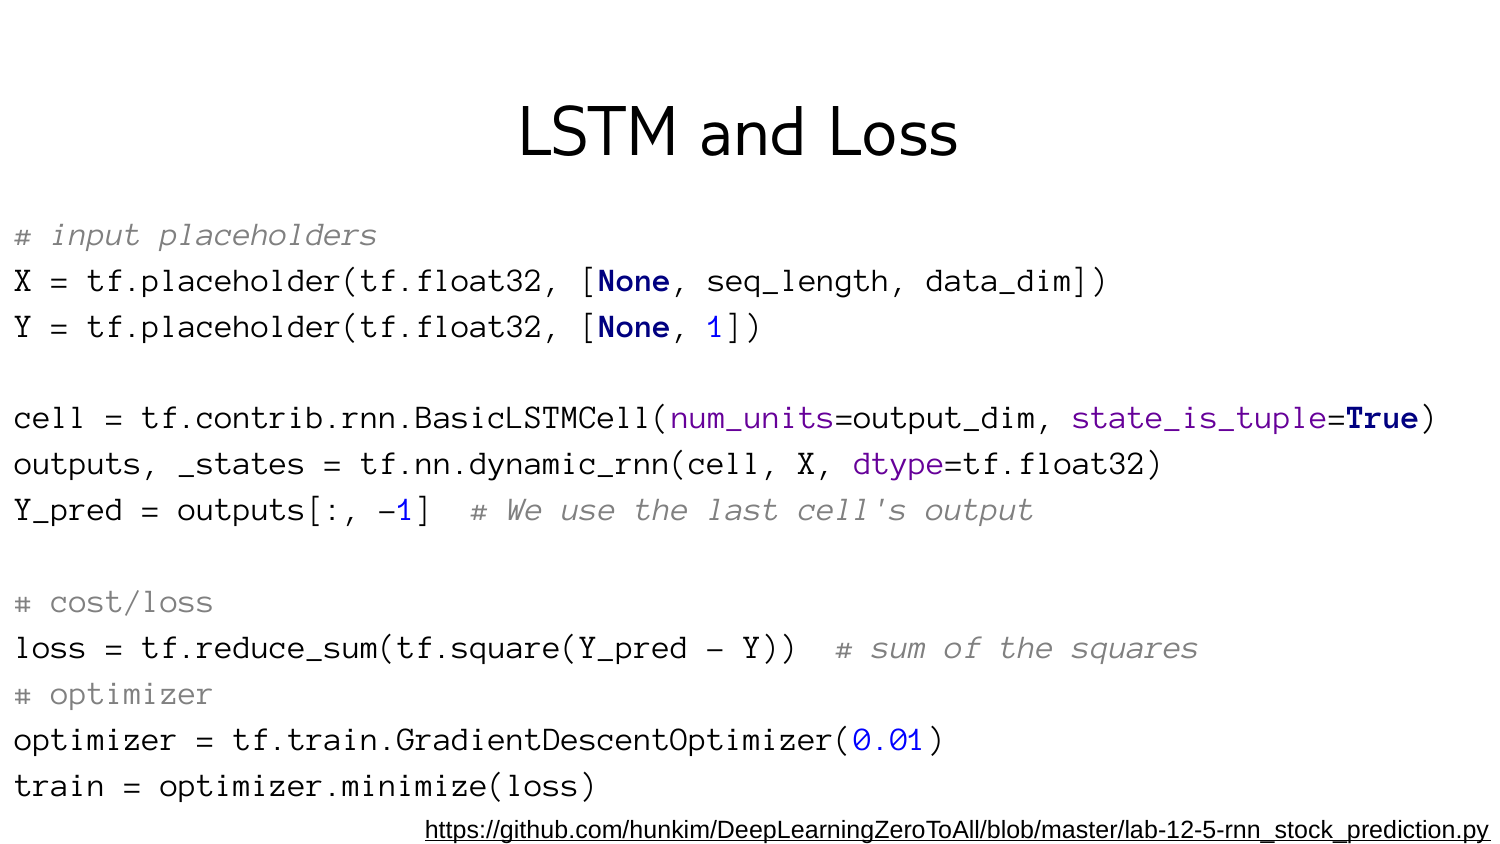

# LSTM and Loss
# input placeholders
X = tf.placeholder(tf.float32, [None, seq_length, data_dim])
Y = tf.placeholder(tf.float32, [None, 1])

cell = tf.contrib.rnn.BasicLSTMCell(num_units=output_dim, state_is_tuple=True)
outputs, _states = tf.nn.dynamic_rnn(cell, X, dtype=tf.float32)
Y_pred = outputs[:, -1]  # We use the last cell's output

# cost/loss
loss = tf.reduce_sum(tf.square(Y_pred - Y))  # sum of the squares
# optimizer
optimizer = tf.train.GradientDescentOptimizer(0.01)
train = optimizer.minimize(loss)
https://github.com/hunkim/DeepLearningZeroToAll/blob/master/lab-12-5-rnn_stock_prediction.py